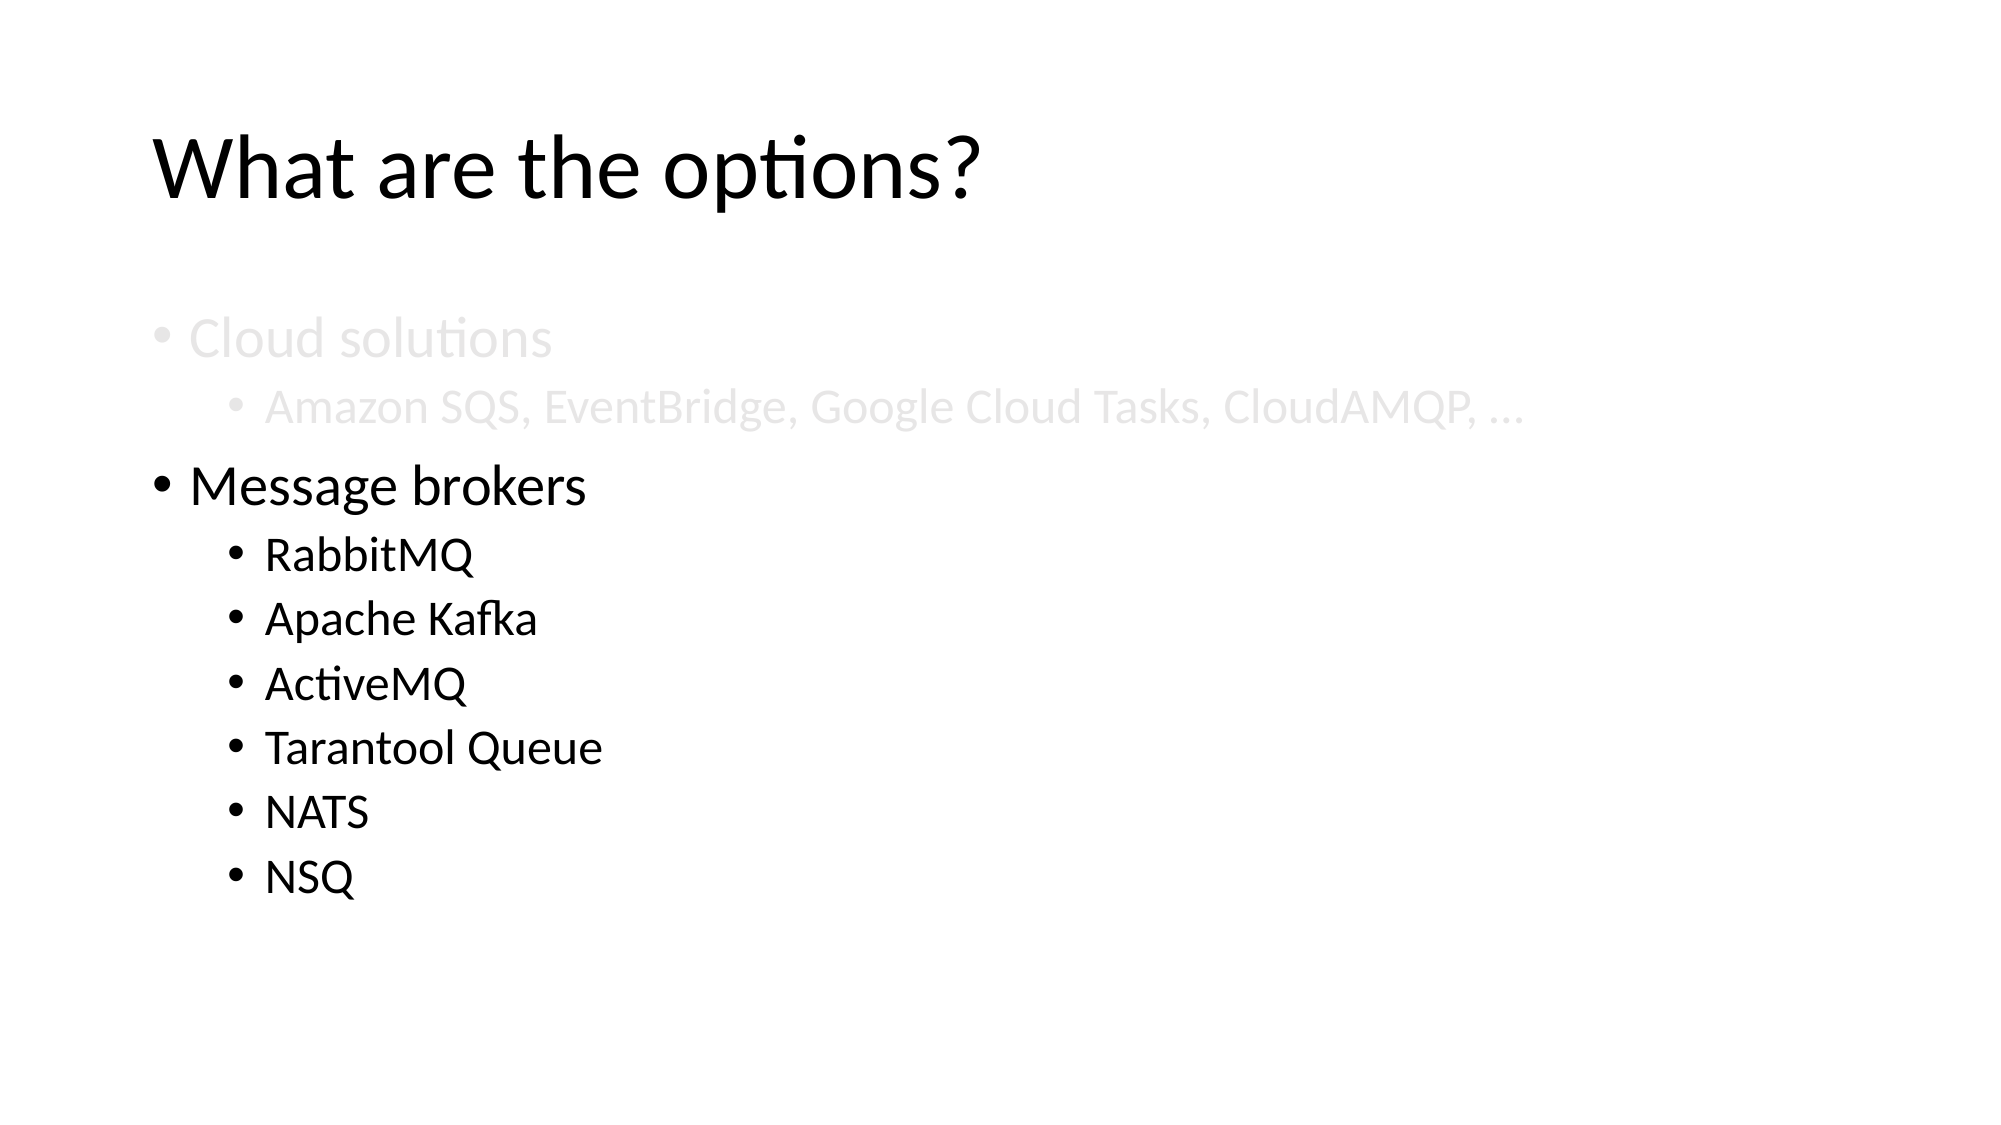

# What are the options?
Cloud solutions
Amazon SQS, EventBridge, Google Cloud Tasks, CloudAMQP, …
Message brokers
RabbitMQ
Apache Kafka
ActiveMQ
Tarantool Queue
NATS
NSQ